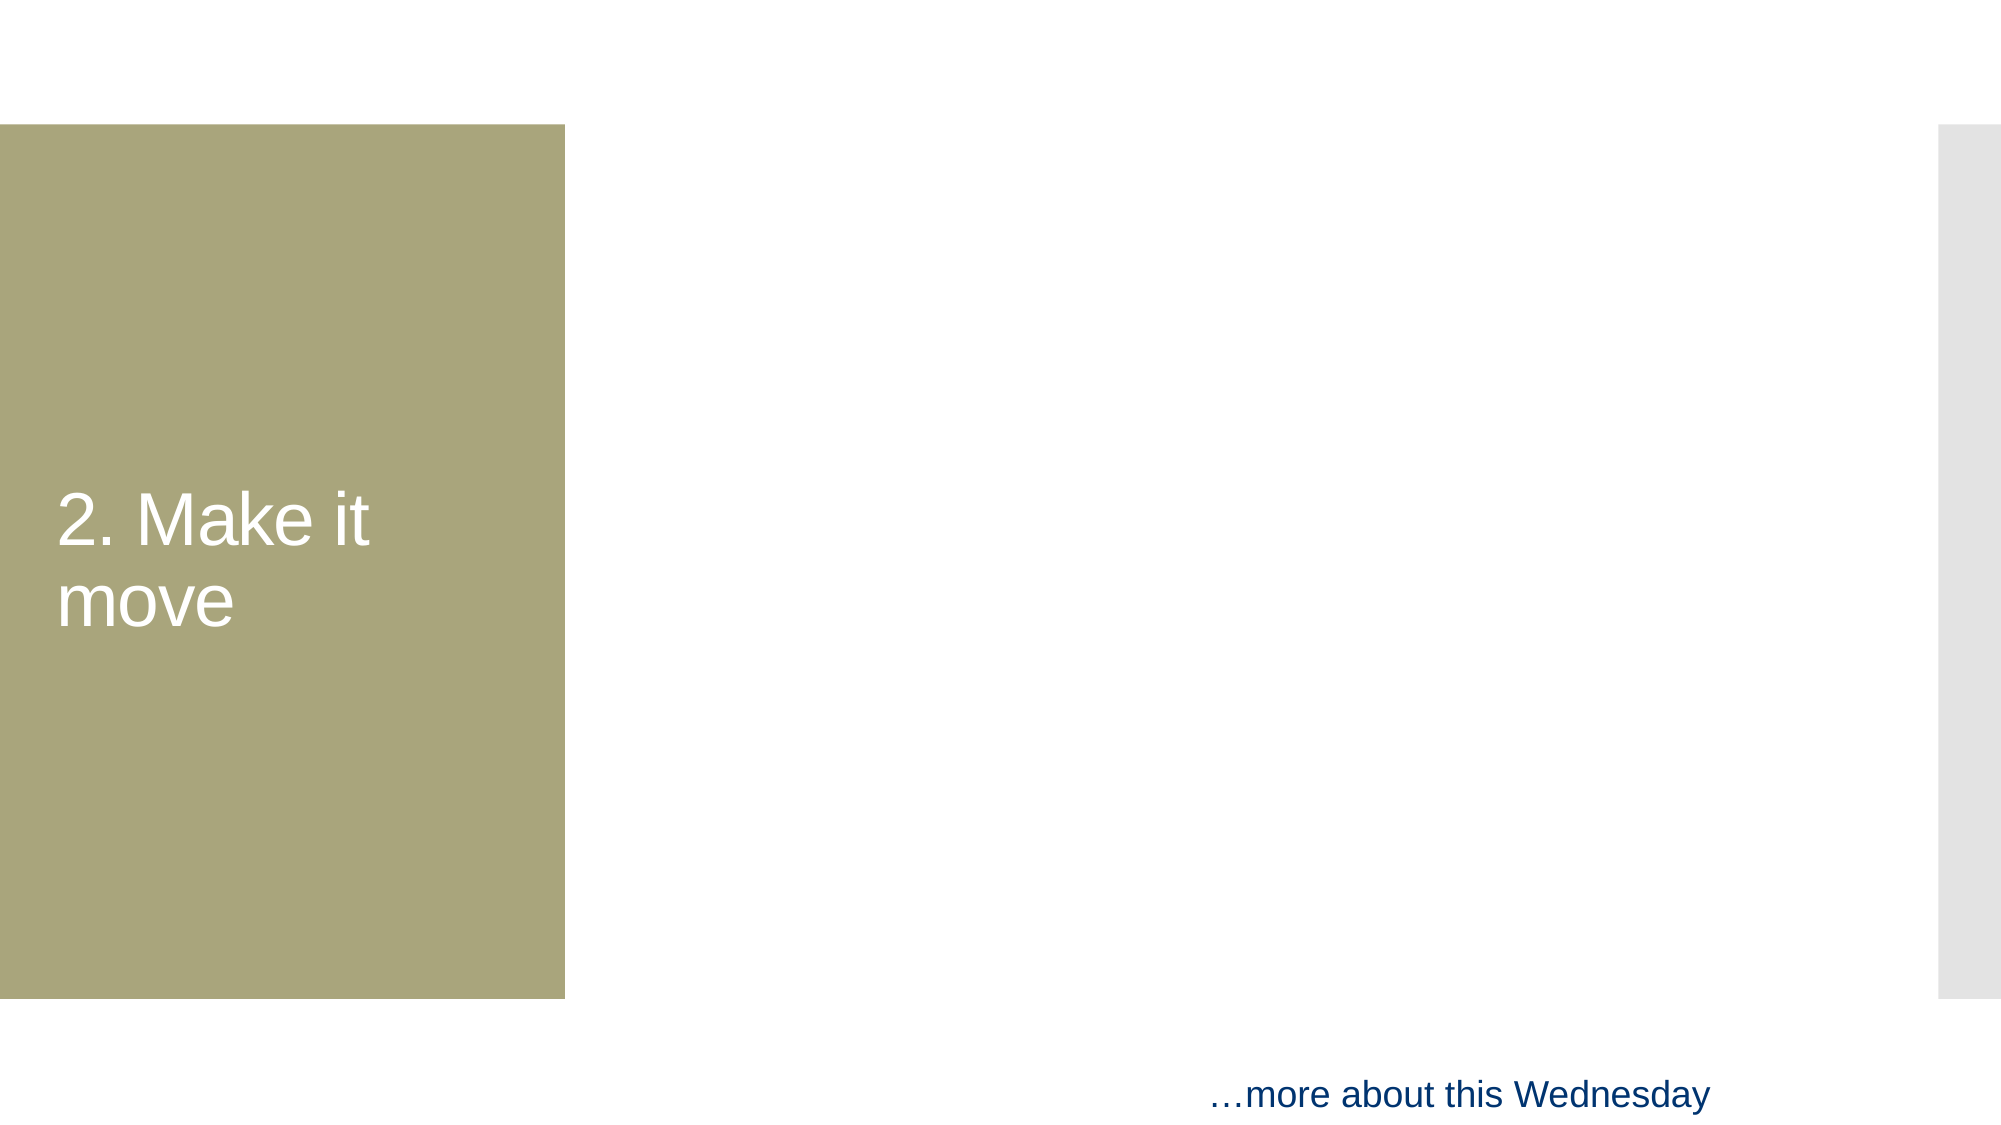

# 2. Make it move
…more about this Wednesday